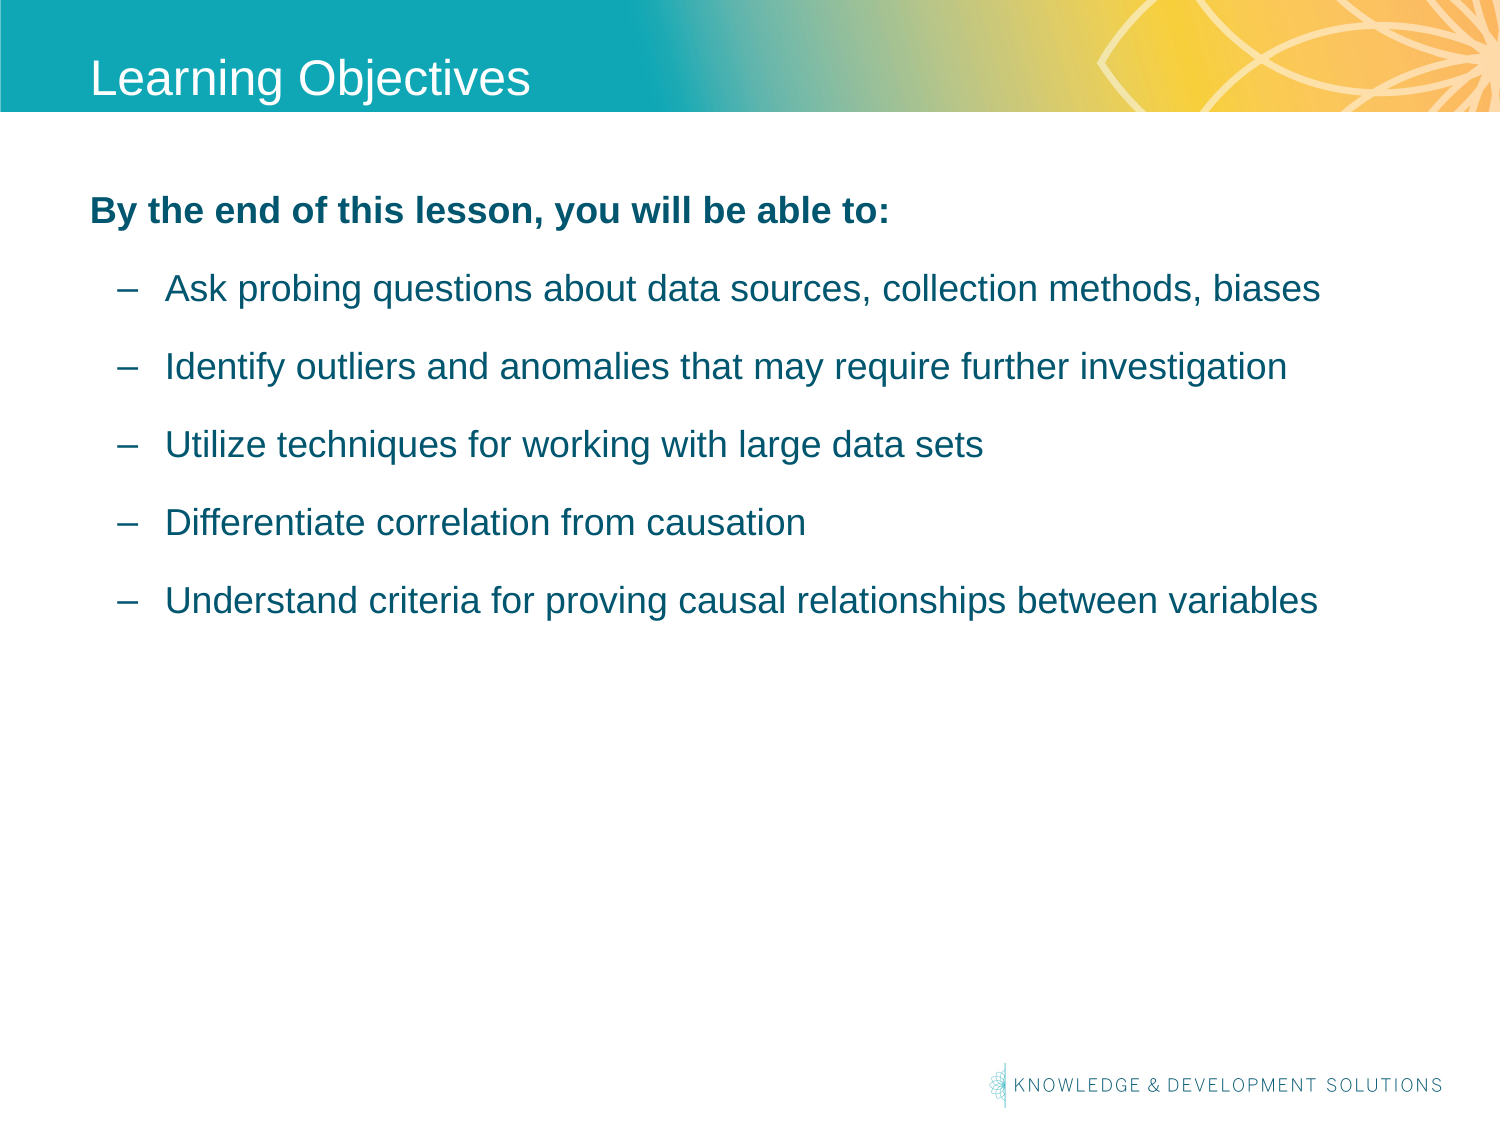

# Learning Objectives
By the end of this lesson, you will be able to:
Ask probing questions about data sources, collection methods, biases
Identify outliers and anomalies that may require further investigation
Utilize techniques for working with large data sets
Differentiate correlation from causation
Understand criteria for proving causal relationships between variables